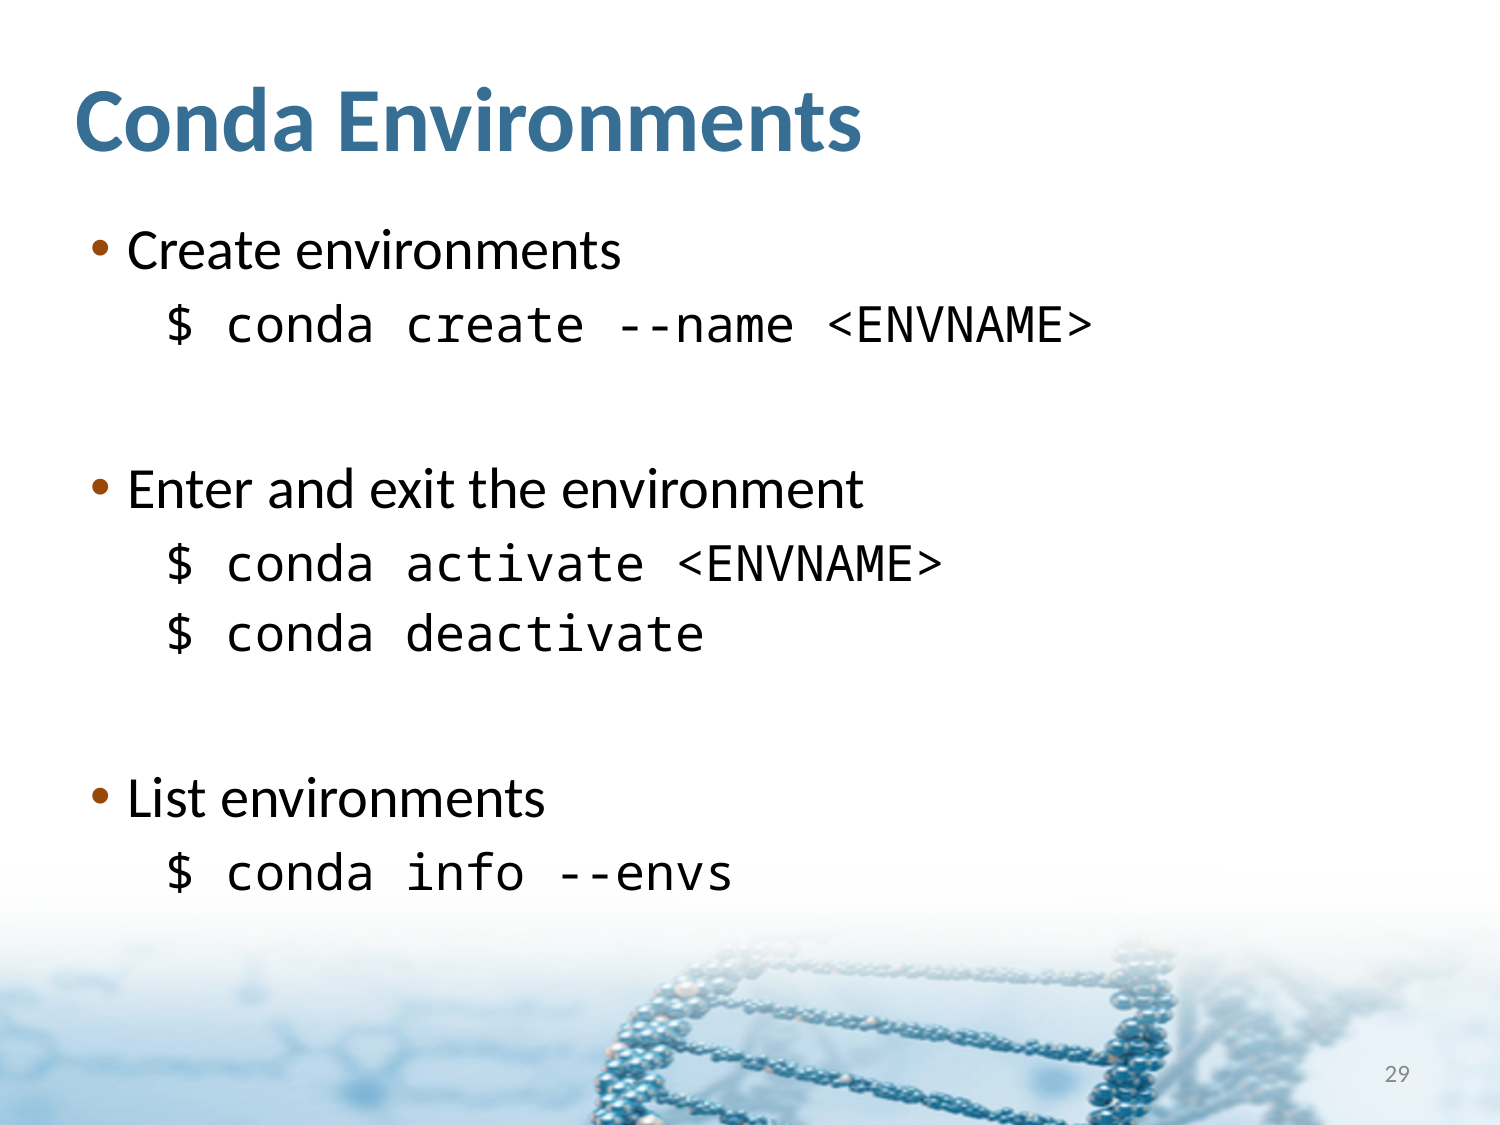

# Conda Environments
Create environments
$ conda create --name <ENVNAME>

Enter and exit the environment
$ conda activate <ENVNAME>
$ conda deactivate

List environments
$ conda info --envs
29